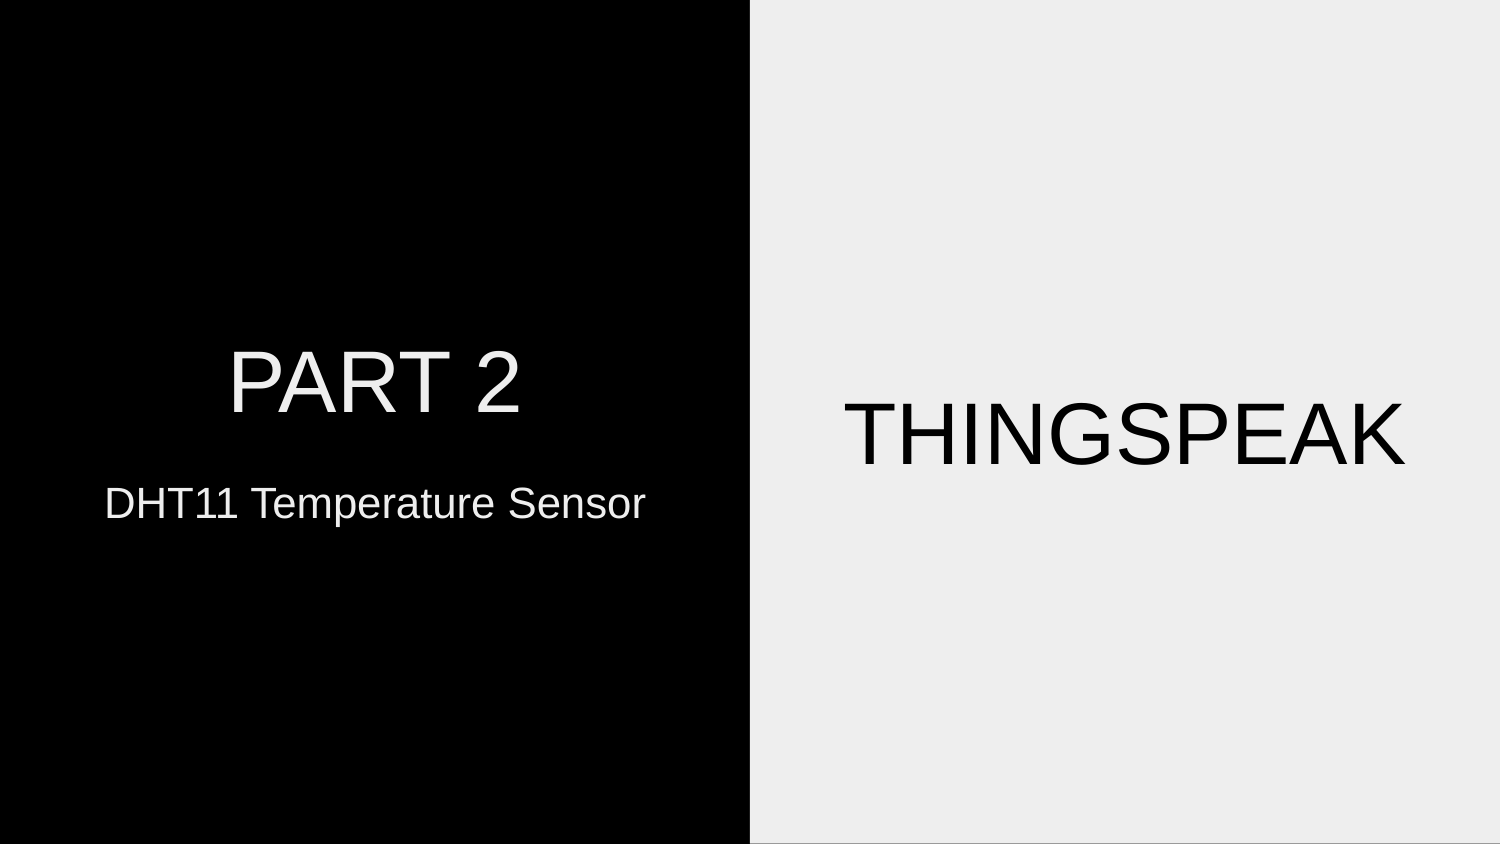

THINGSPEAK
# PART 2
DHT11 Temperature Sensor